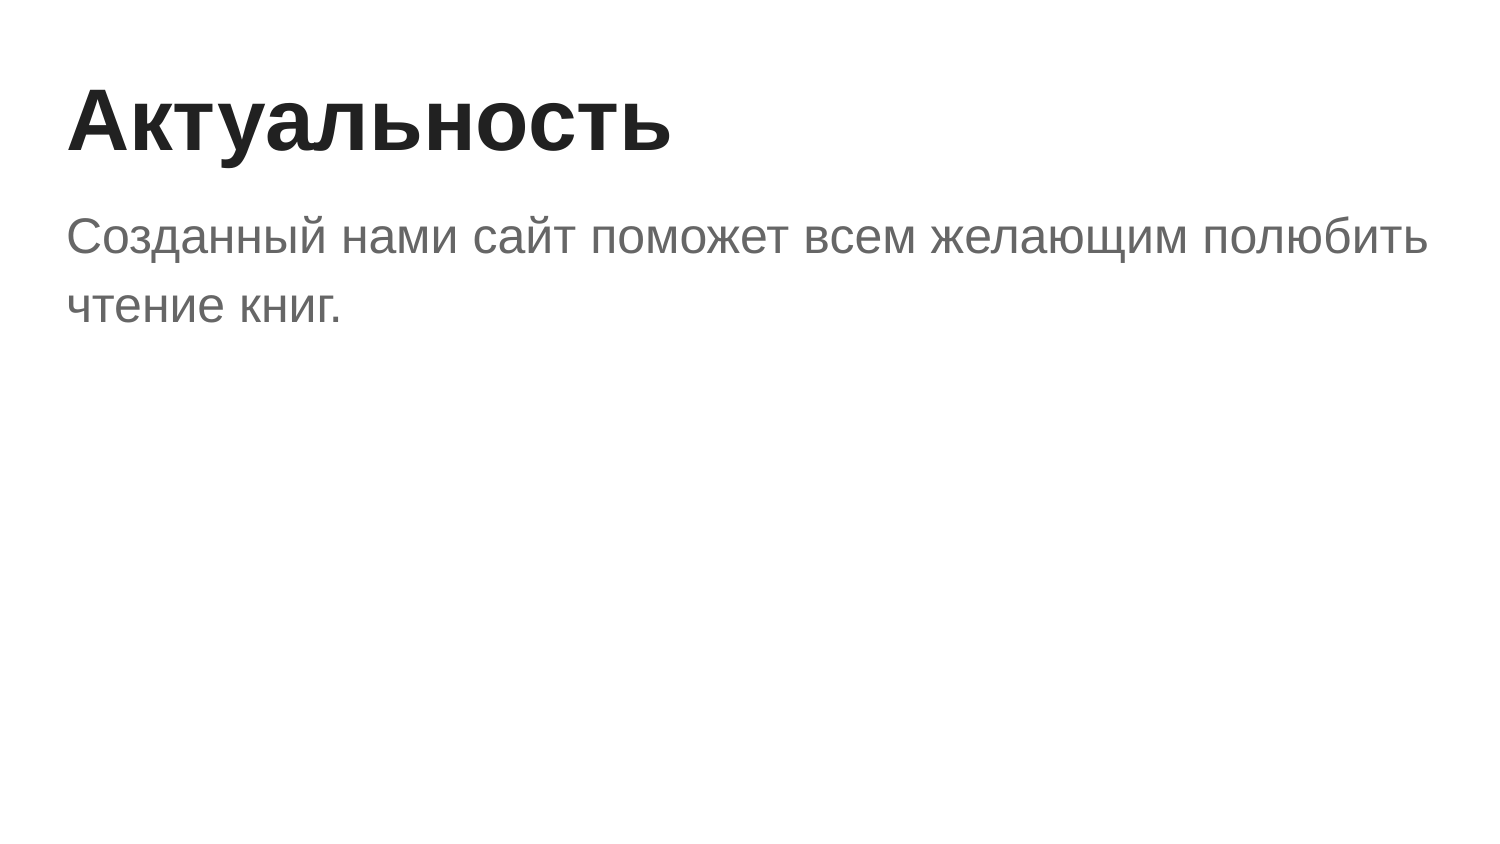

# Актуальность
Созданный нами сайт поможет всем желающим полюбить чтение книг.